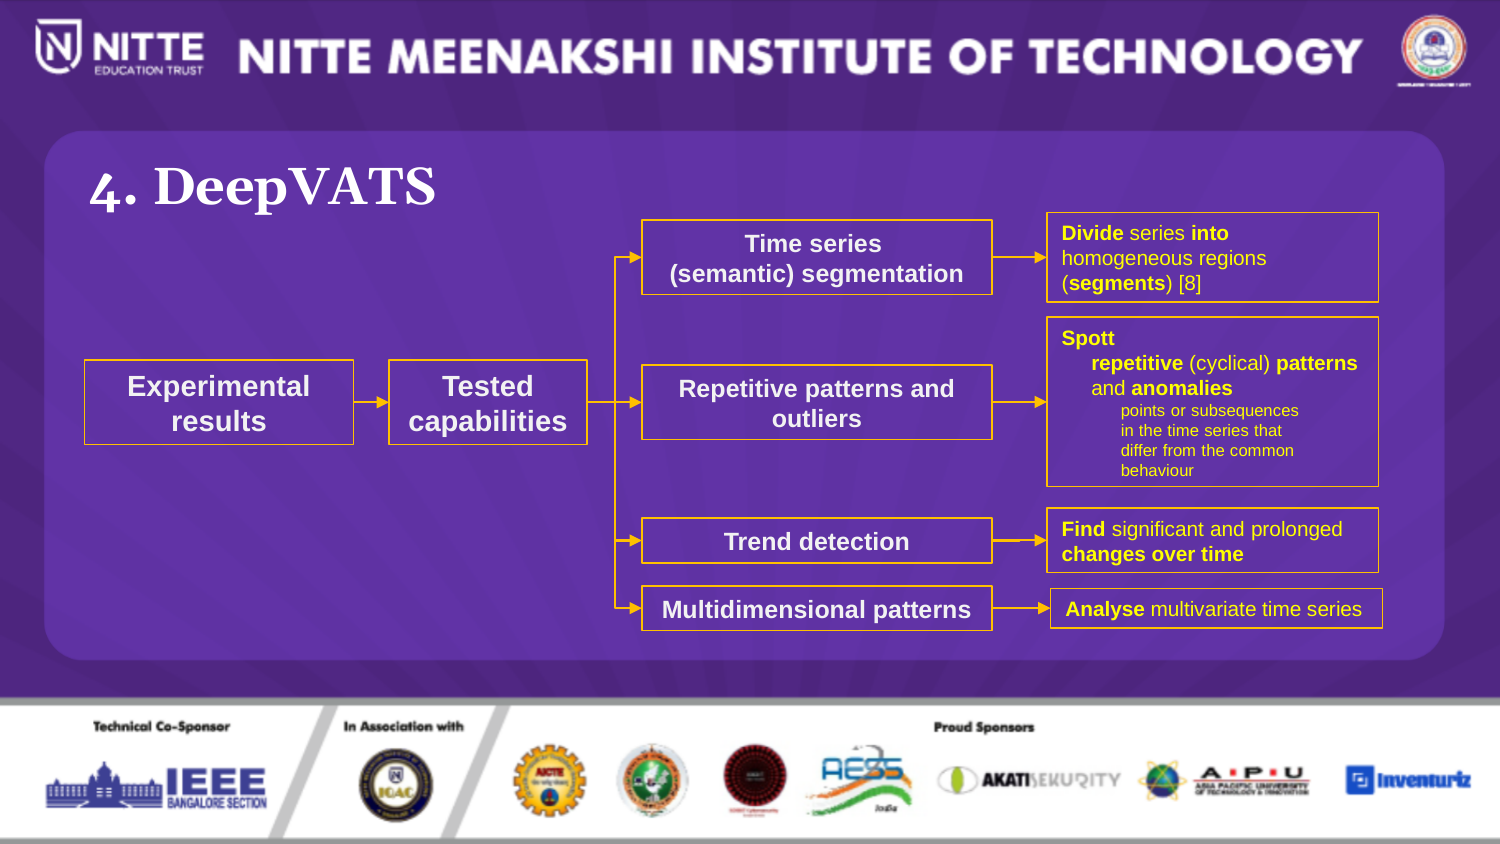

4. DeepVATS
Divide series into  homogeneous regions (segments) [8]
Time series
(semantic) segmentation
Spott
	repetitive (cyclical) patterns
	and anomalies
		points or subsequences 			in the time series that 			differ from the common 			behaviour
Tested capabilities
Experimental
results
Repetitive patterns and outliers
Find significant and prolonged 	changes over time
Trend detection
Multidimensional patterns
Analyse multivariate time series